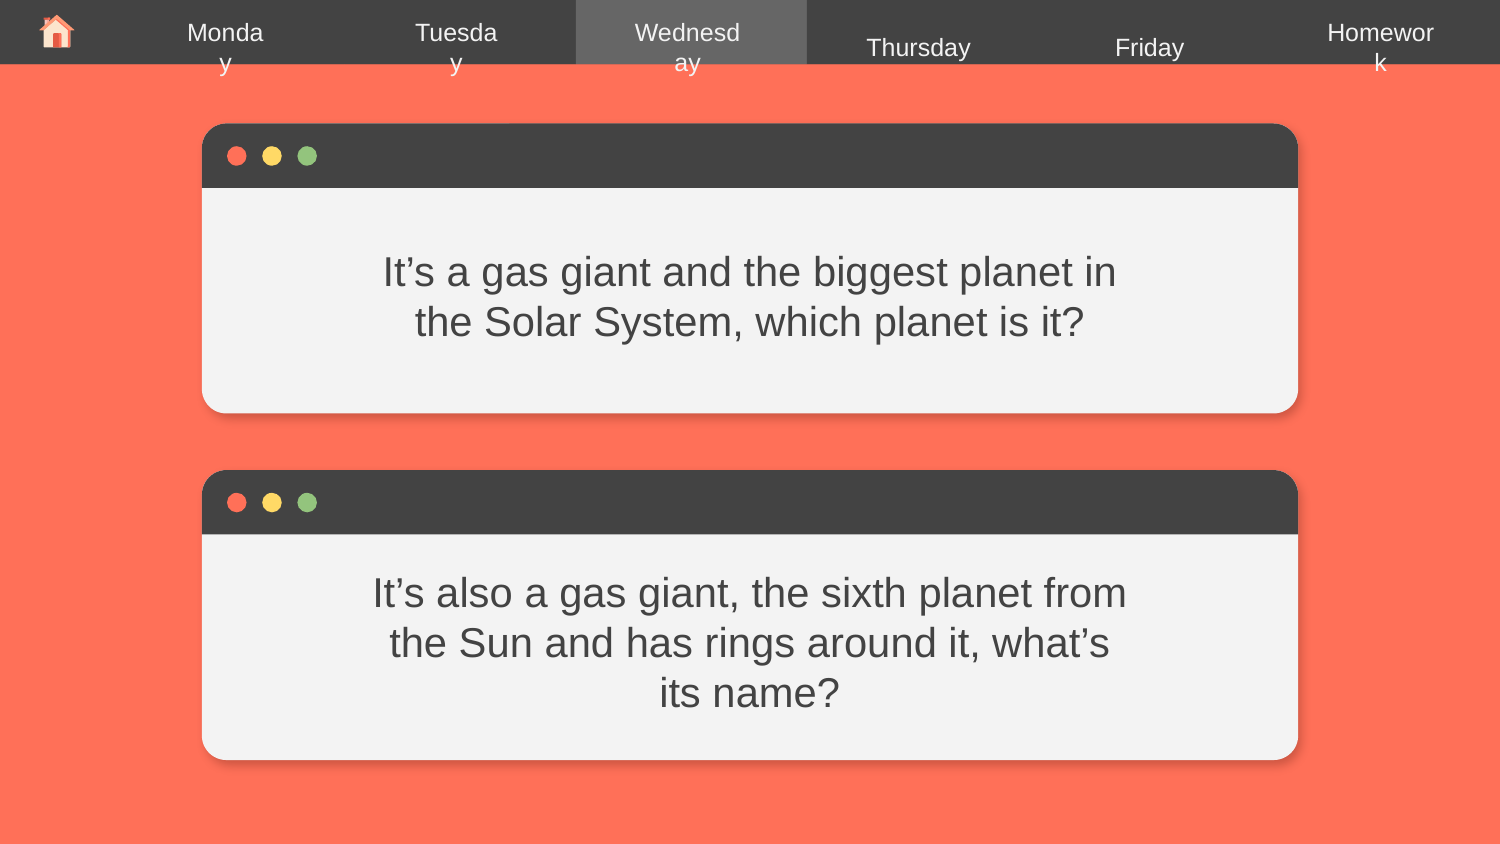

Thursday
Monday
Tuesday
Wednesday
Friday
Homework

It’s a gas giant and the biggest planet in the Solar System, which planet is it?

It’s also a gas giant, the sixth planet from the Sun and has rings around it, what’s its name?